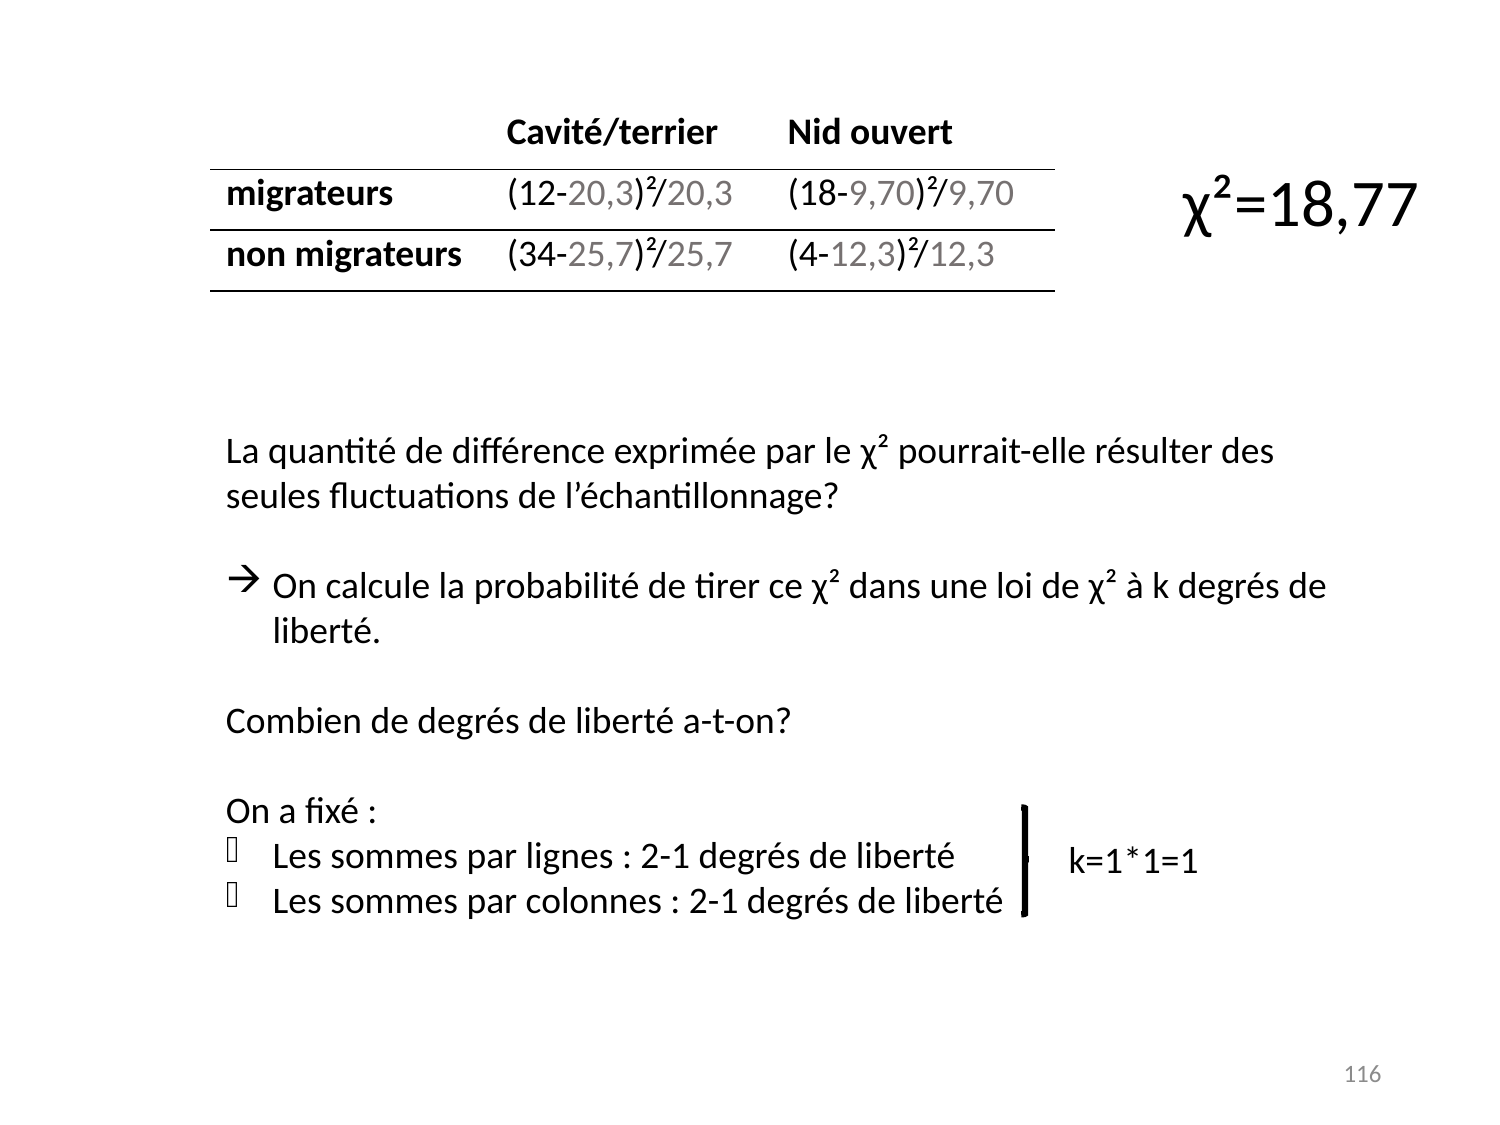

|  | Cavité/terrier | Nid ouvert |
| --- | --- | --- |
| migrateurs | (12-20,3)²/20,3 | (18-9,70)²/9,70 |
| non migrateurs | (34-25,7)²/25,7 | (4-12,3)²/12,3 |
χ²=18,77
La quantité de différence exprimée par le χ² pourrait-elle résulter des seules fluctuations de l’échantillonnage?

On calcule la probabilité de tirer ce χ² dans une loi de χ² à k degrés de liberté.

Combien de degrés de liberté a-t-on?

On a fixé :
Les sommes par lignes : 2-1 degrés de liberté
Les sommes par colonnes : 2-1 degrés de liberté

k=1*1=1
116